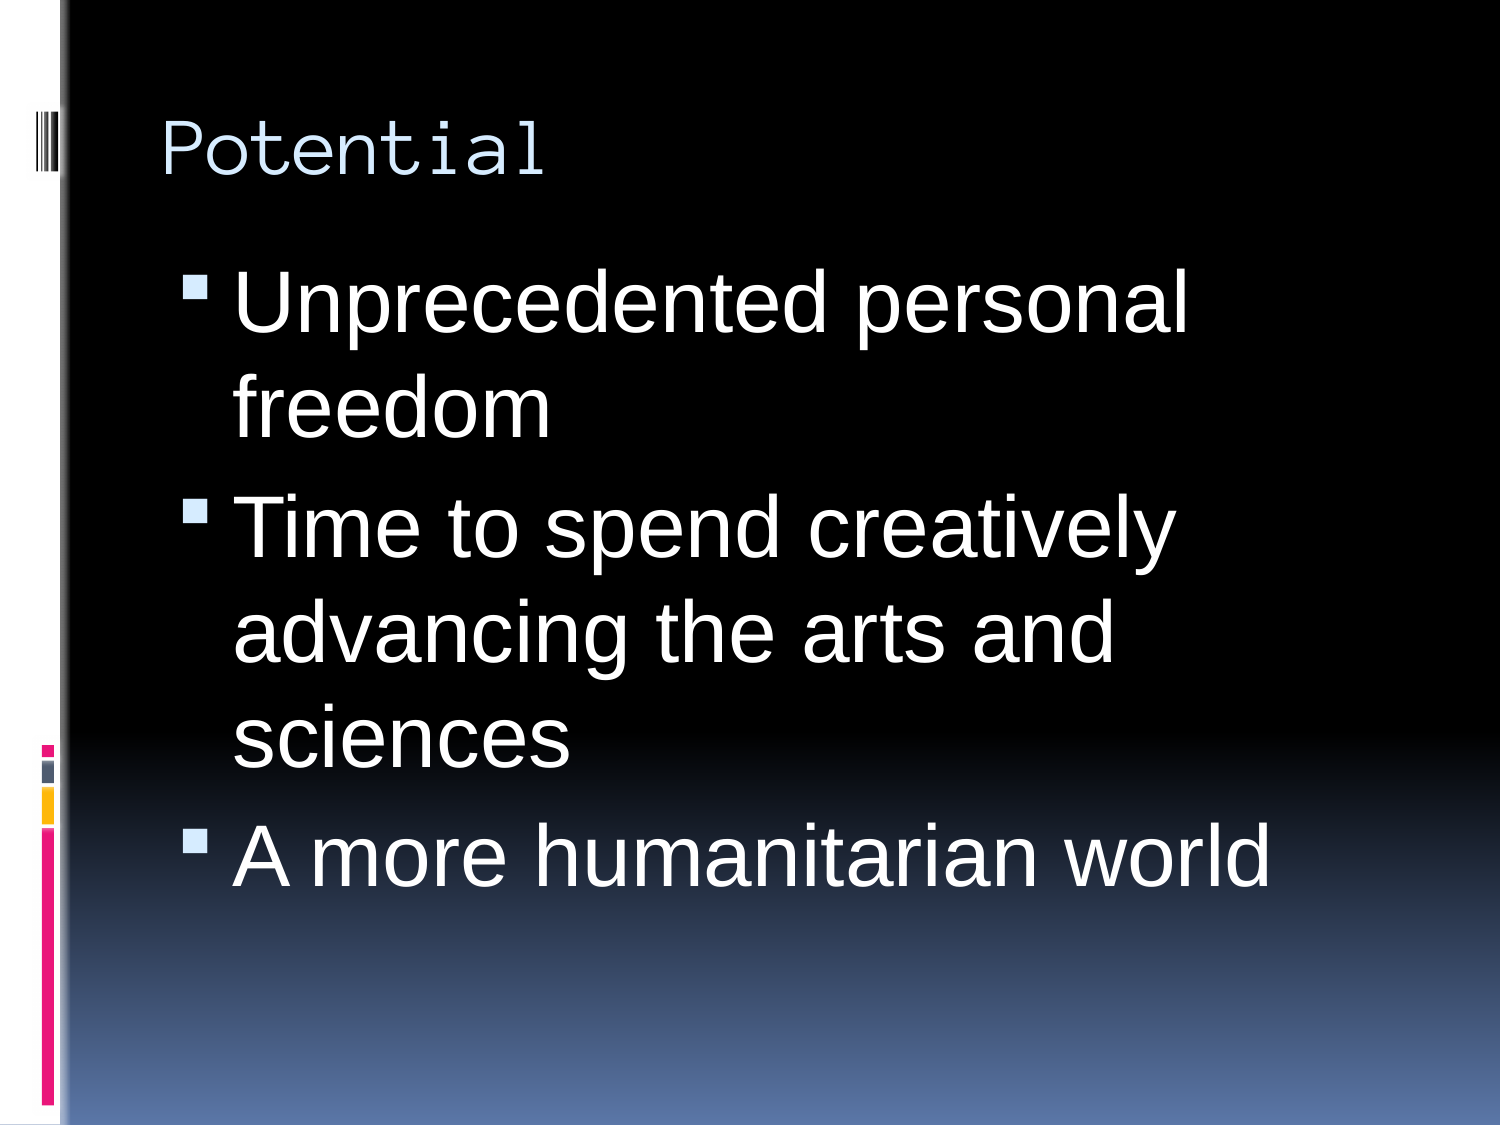

# Potential
Unprecedented personal freedom
Time to spend creatively advancing the arts and sciences
A more humanitarian world